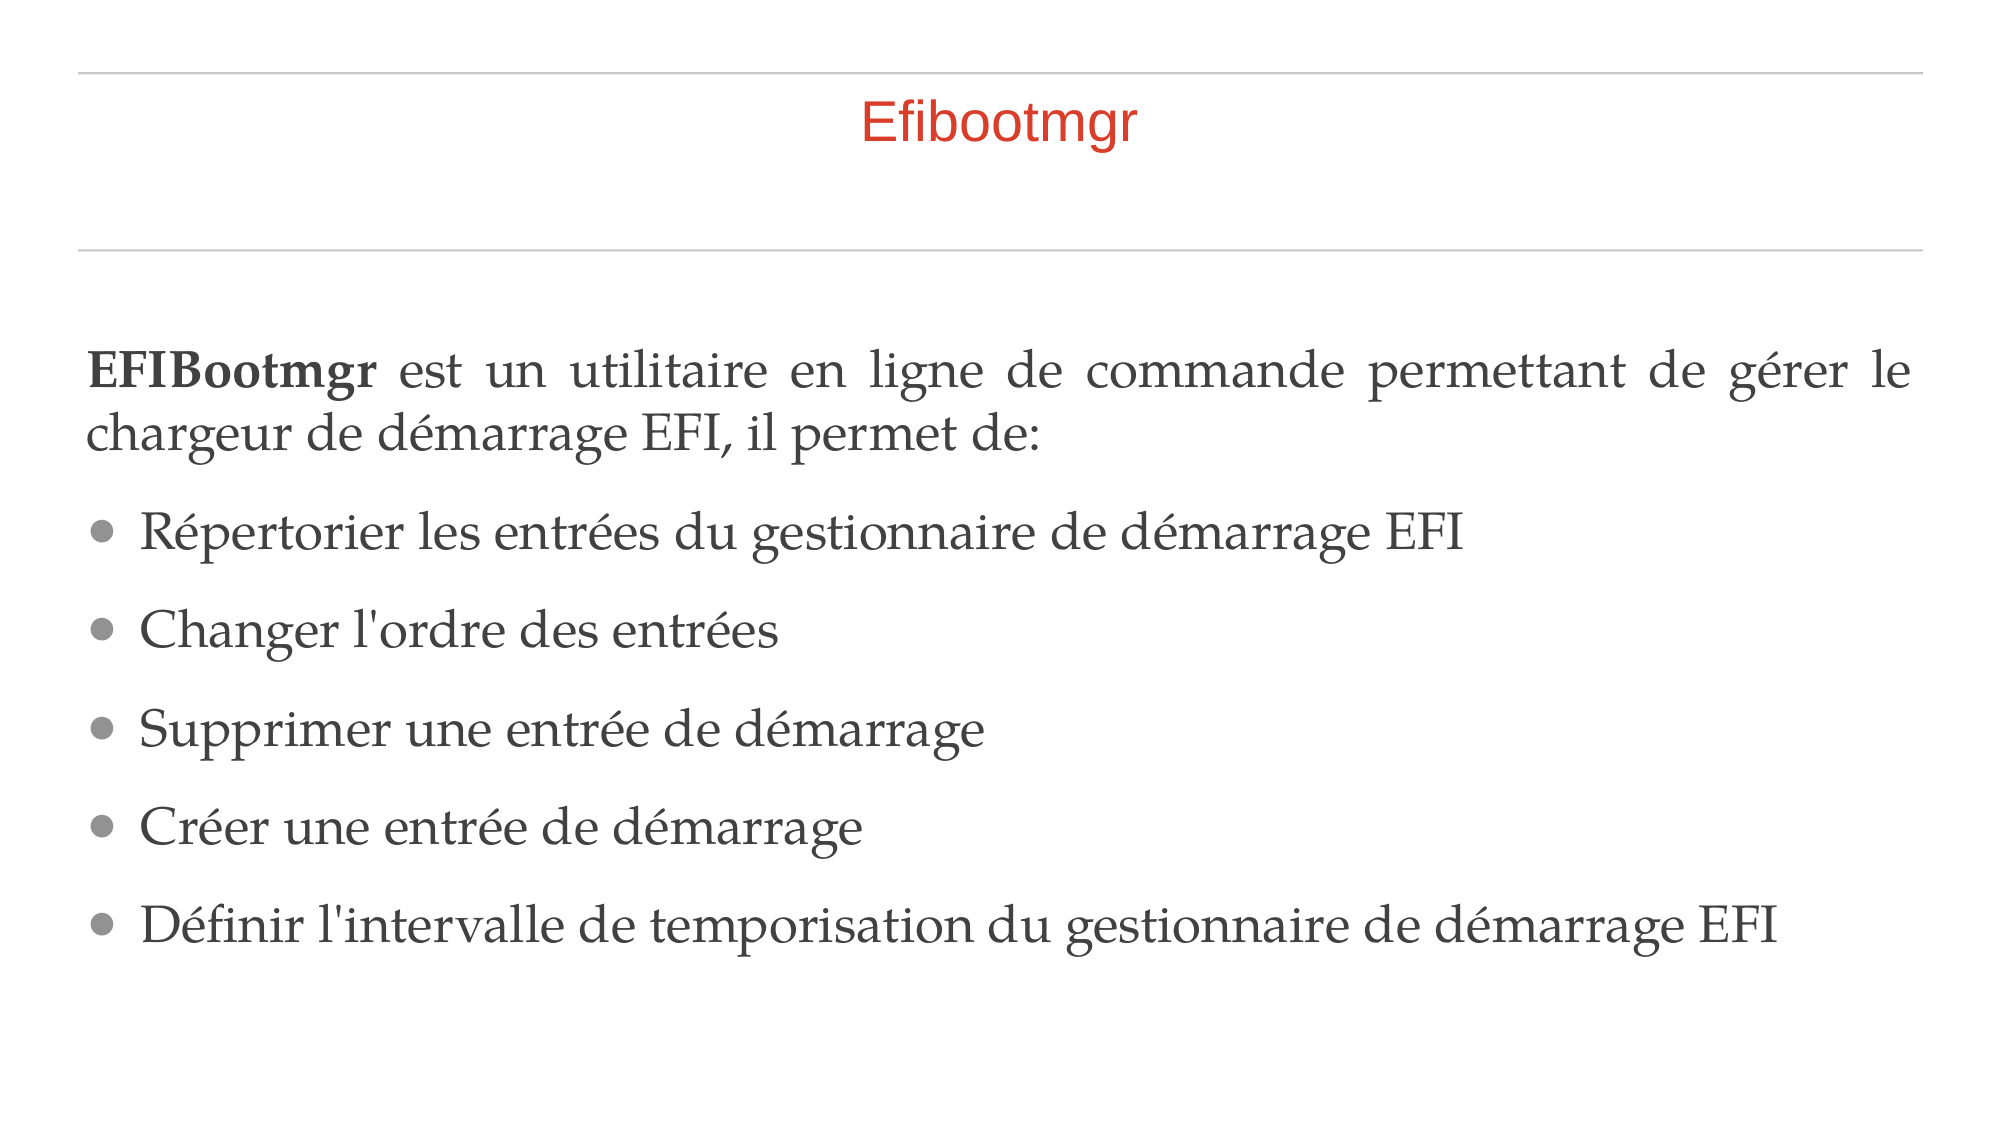

# Efibootmgr
EFIBootmgr est un utilitaire en ligne de commande permettant de gérer le chargeur de démarrage EFI, il permet de:
Répertorier les entrées du gestionnaire de démarrage EFI
Changer l'ordre des entrées
Supprimer une entrée de démarrage
Créer une entrée de démarrage
Définir l'intervalle de temporisation du gestionnaire de démarrage EFI